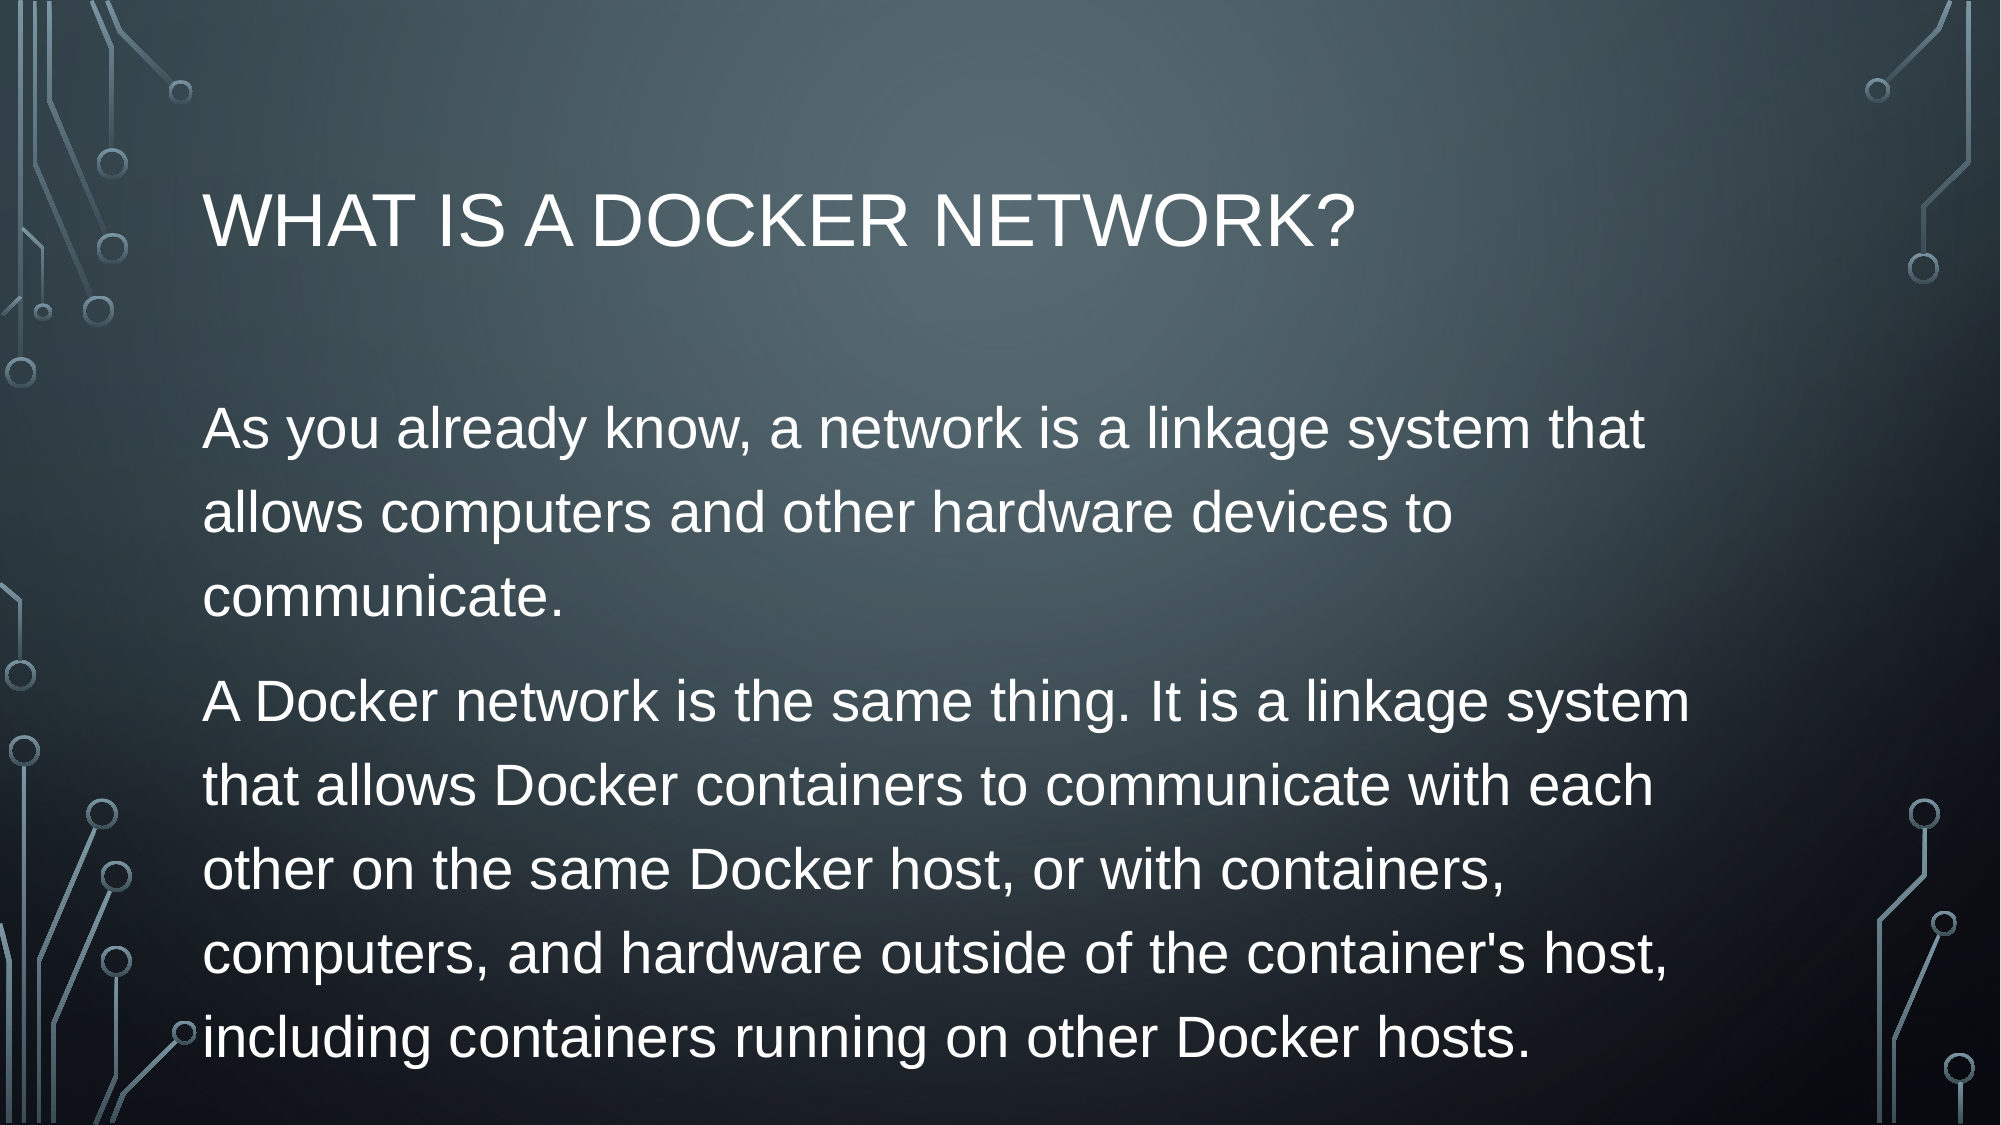

# What is a docker network?
As you already know, a network is a linkage system that allows computers and other hardware devices to communicate.
A Docker network is the same thing. It is a linkage system that allows Docker containers to communicate with each other on the same Docker host, or with containers, computers, and hardware outside of the container's host, including containers running on other Docker hosts.